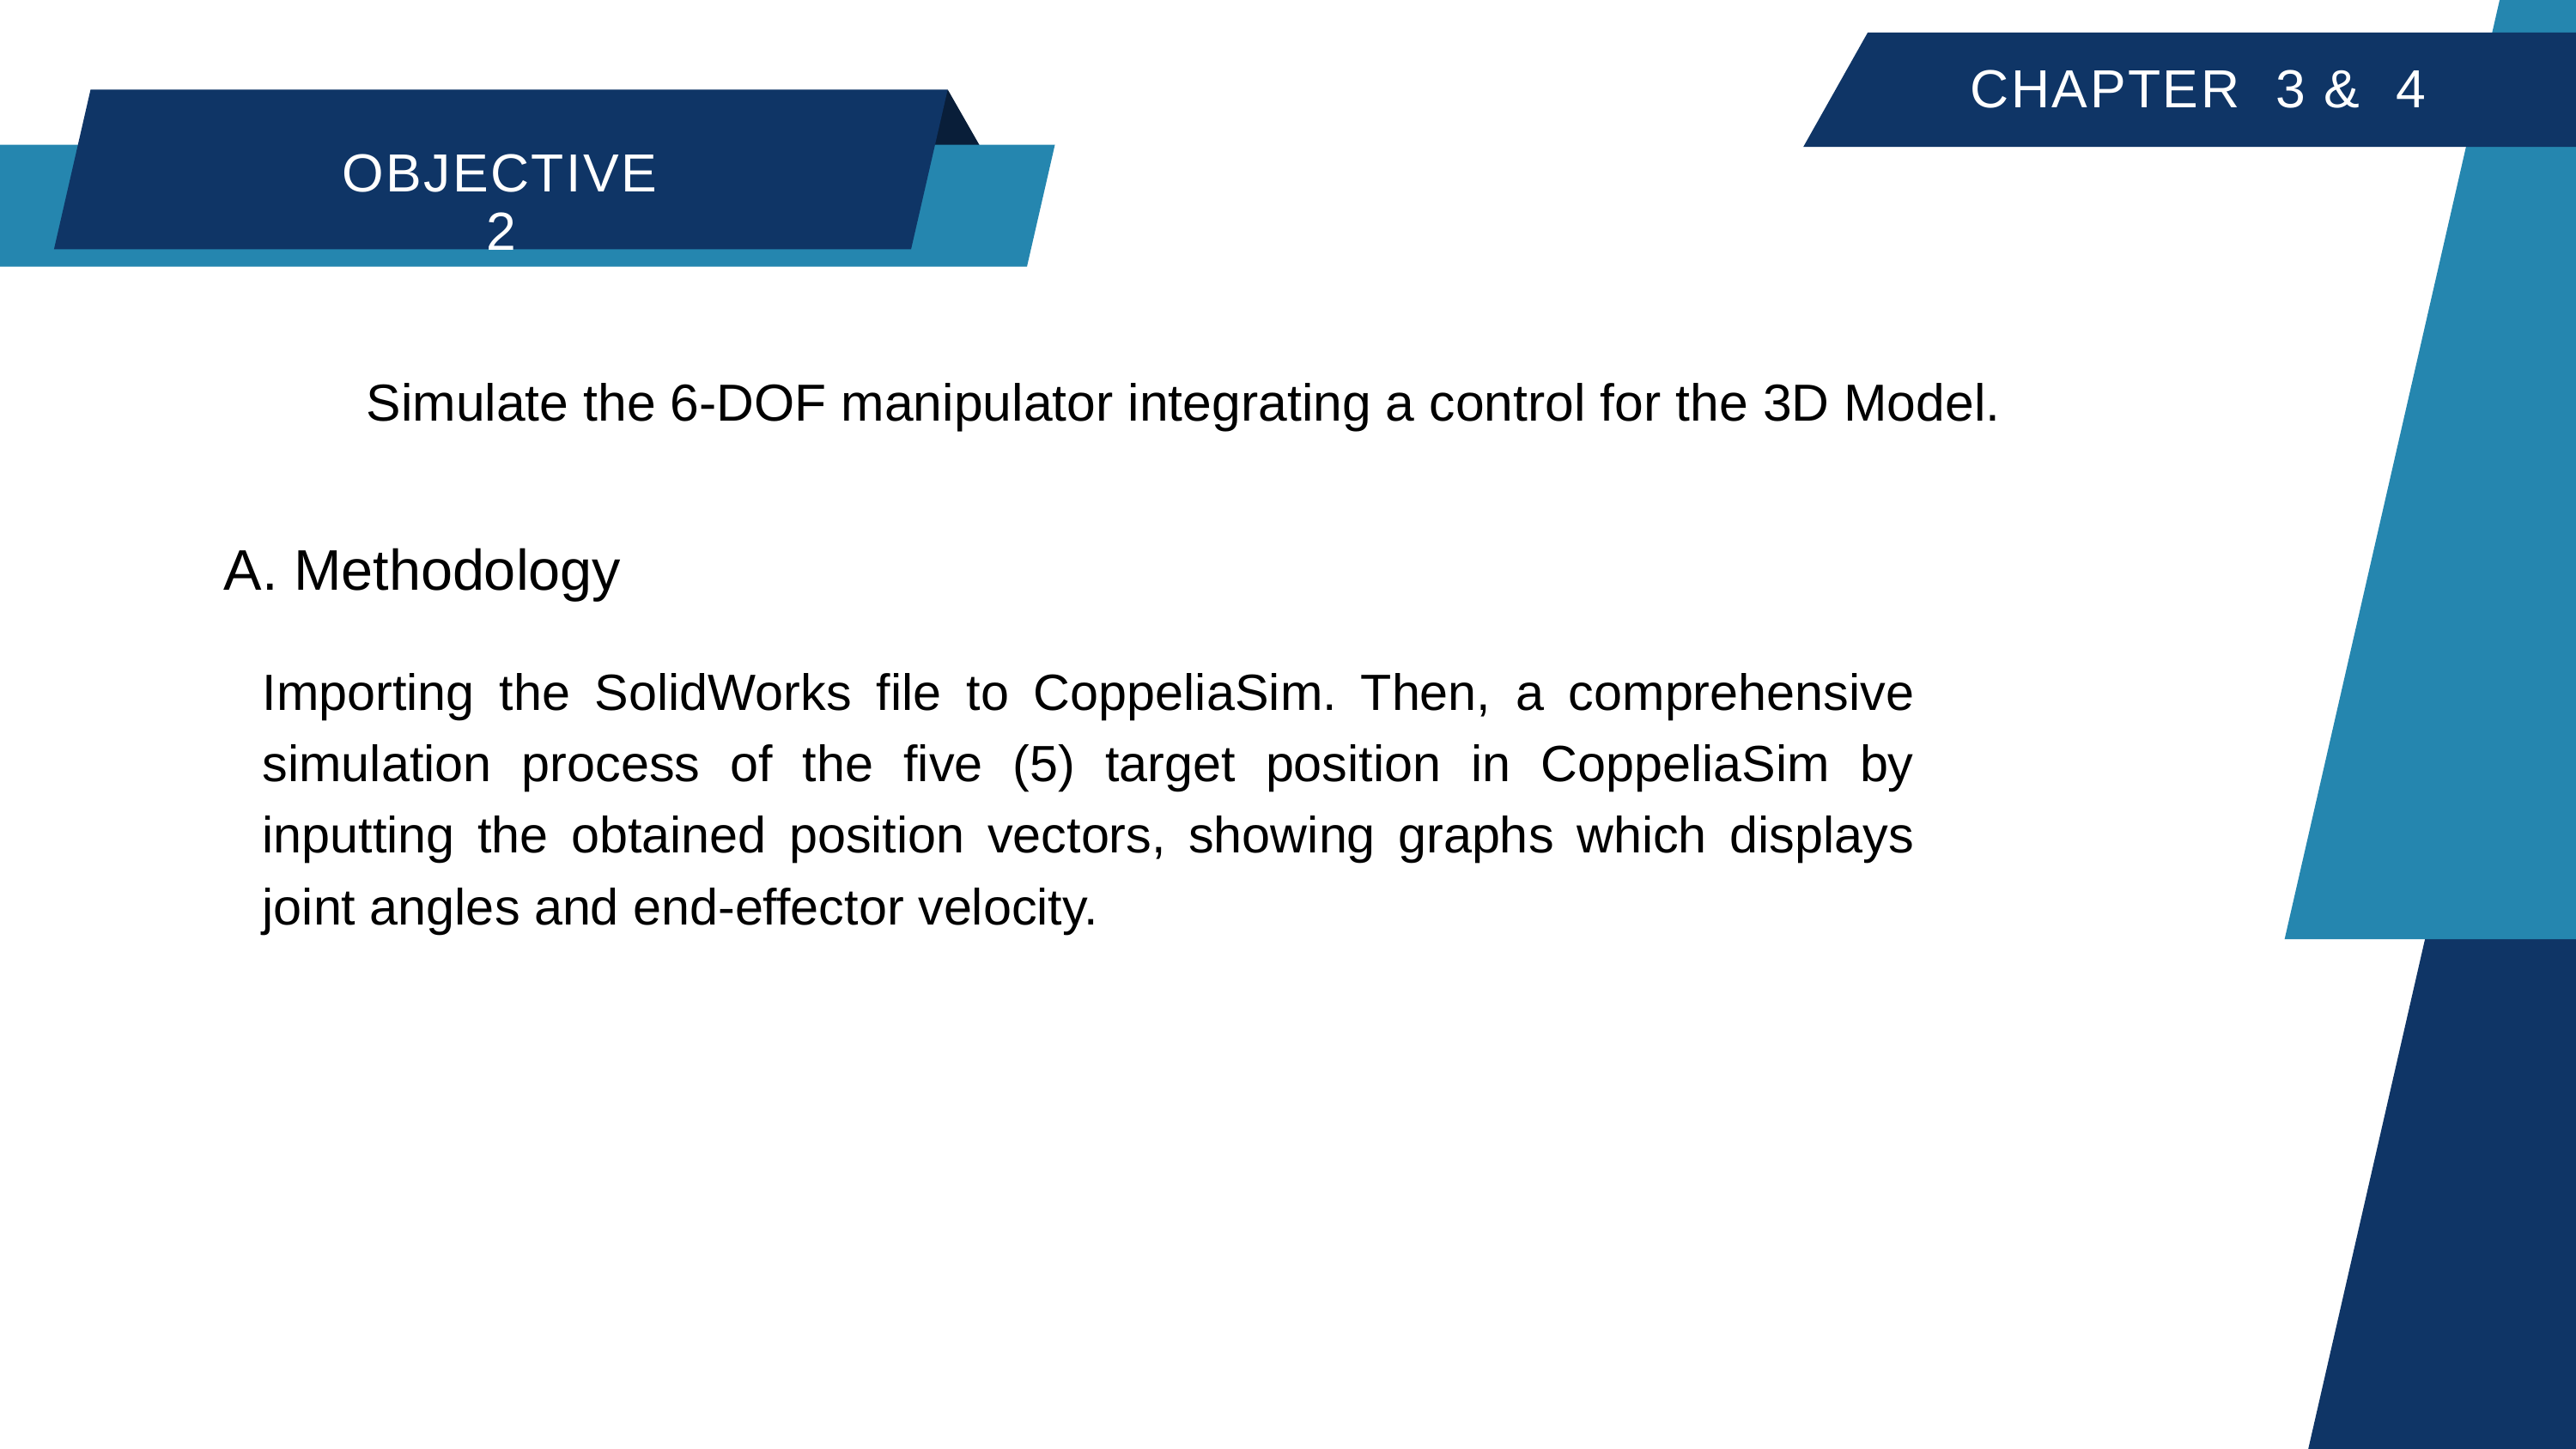

CHAPTER  3 &  4

OBJECTIVE 2

Simulate the 6-DOF manipulator integrating a control for the 3D Model.
A. Methodology
Importing the SolidWorks file to CoppeliaSim. Then, a comprehensive simulation process of the five (5) target position in CoppeliaSim by inputting the obtained position vectors, showing graphs which displays joint angles and end-effector velocity.